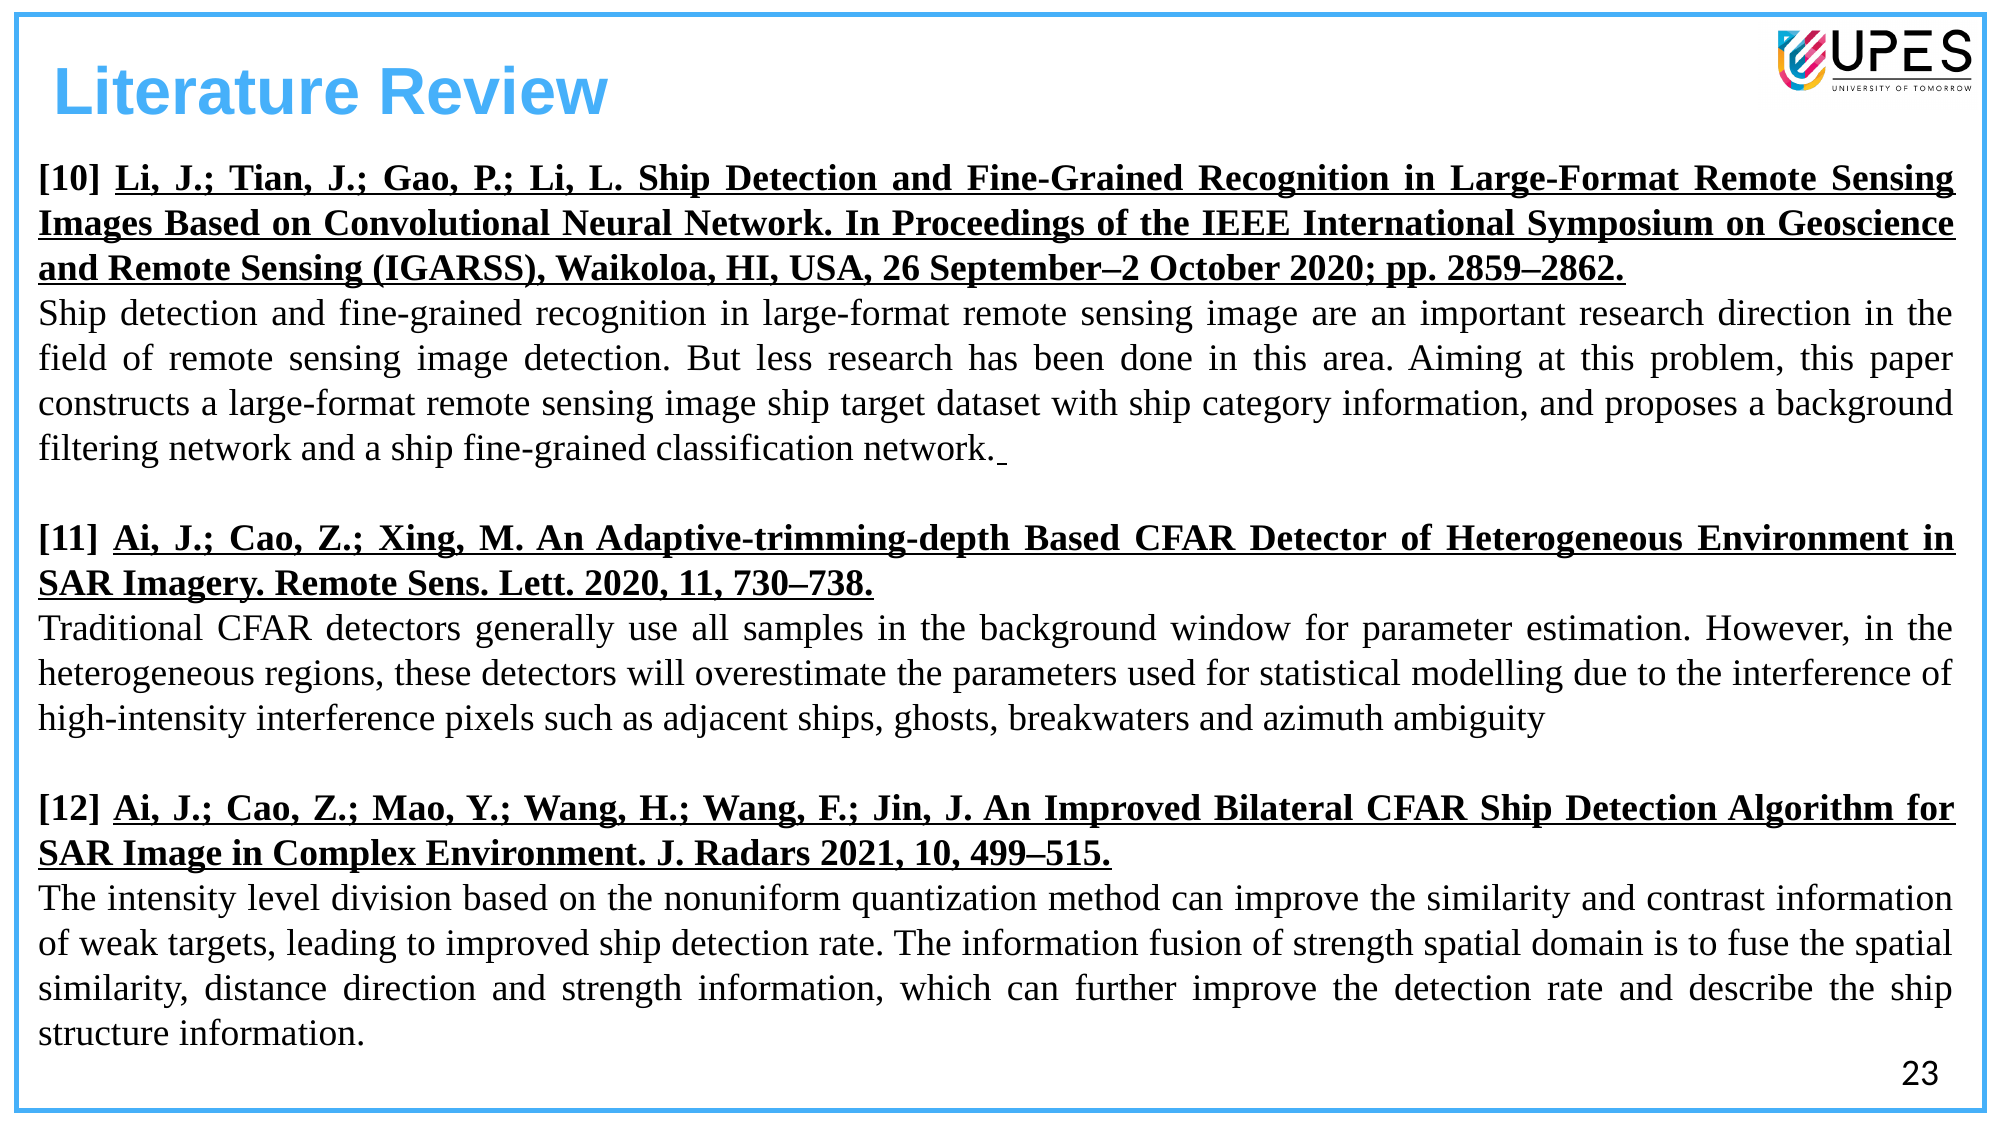

Literature Review
[10] Li, J.; Tian, J.; Gao, P.; Li, L. Ship Detection and Fine-Grained Recognition in Large-Format Remote Sensing Images Based on Convolutional Neural Network. In Proceedings of the IEEE International Symposium on Geoscience and Remote Sensing (IGARSS), Waikoloa, HI, USA, 26 September–2 October 2020; pp. 2859–2862.
Ship detection and fine-grained recognition in large-format remote sensing image are an important research direction in the field of remote sensing image detection. But less research has been done in this area. Aiming at this problem, this paper constructs a large-format remote sensing image ship target dataset with ship category information, and proposes a background filtering network and a ship fine-grained classification network.

[11] Ai, J.; Cao, Z.; Xing, M. An Adaptive-trimming-depth Based CFAR Detector of Heterogeneous Environment in SAR Imagery. Remote Sens. Lett. 2020, 11, 730–738.
Traditional CFAR detectors generally use all samples in the background window for parameter estimation. However, in the heterogeneous regions, these detectors will overestimate the parameters used for statistical modelling due to the interference of high-intensity interference pixels such as adjacent ships, ghosts, breakwaters and azimuth ambiguity

[12] Ai, J.; Cao, Z.; Mao, Y.; Wang, H.; Wang, F.; Jin, J. An Improved Bilateral CFAR Ship Detection Algorithm for SAR Image in Complex Environment. J. Radars 2021, 10, 499–515.
The intensity level division based on the nonuniform quantization method can improve the similarity and contrast information of weak targets, leading to improved ship detection rate. The information fusion of strength spatial domain is to fuse the spatial similarity, distance direction and strength information, which can further improve the detection rate and describe the ship structure information.

23